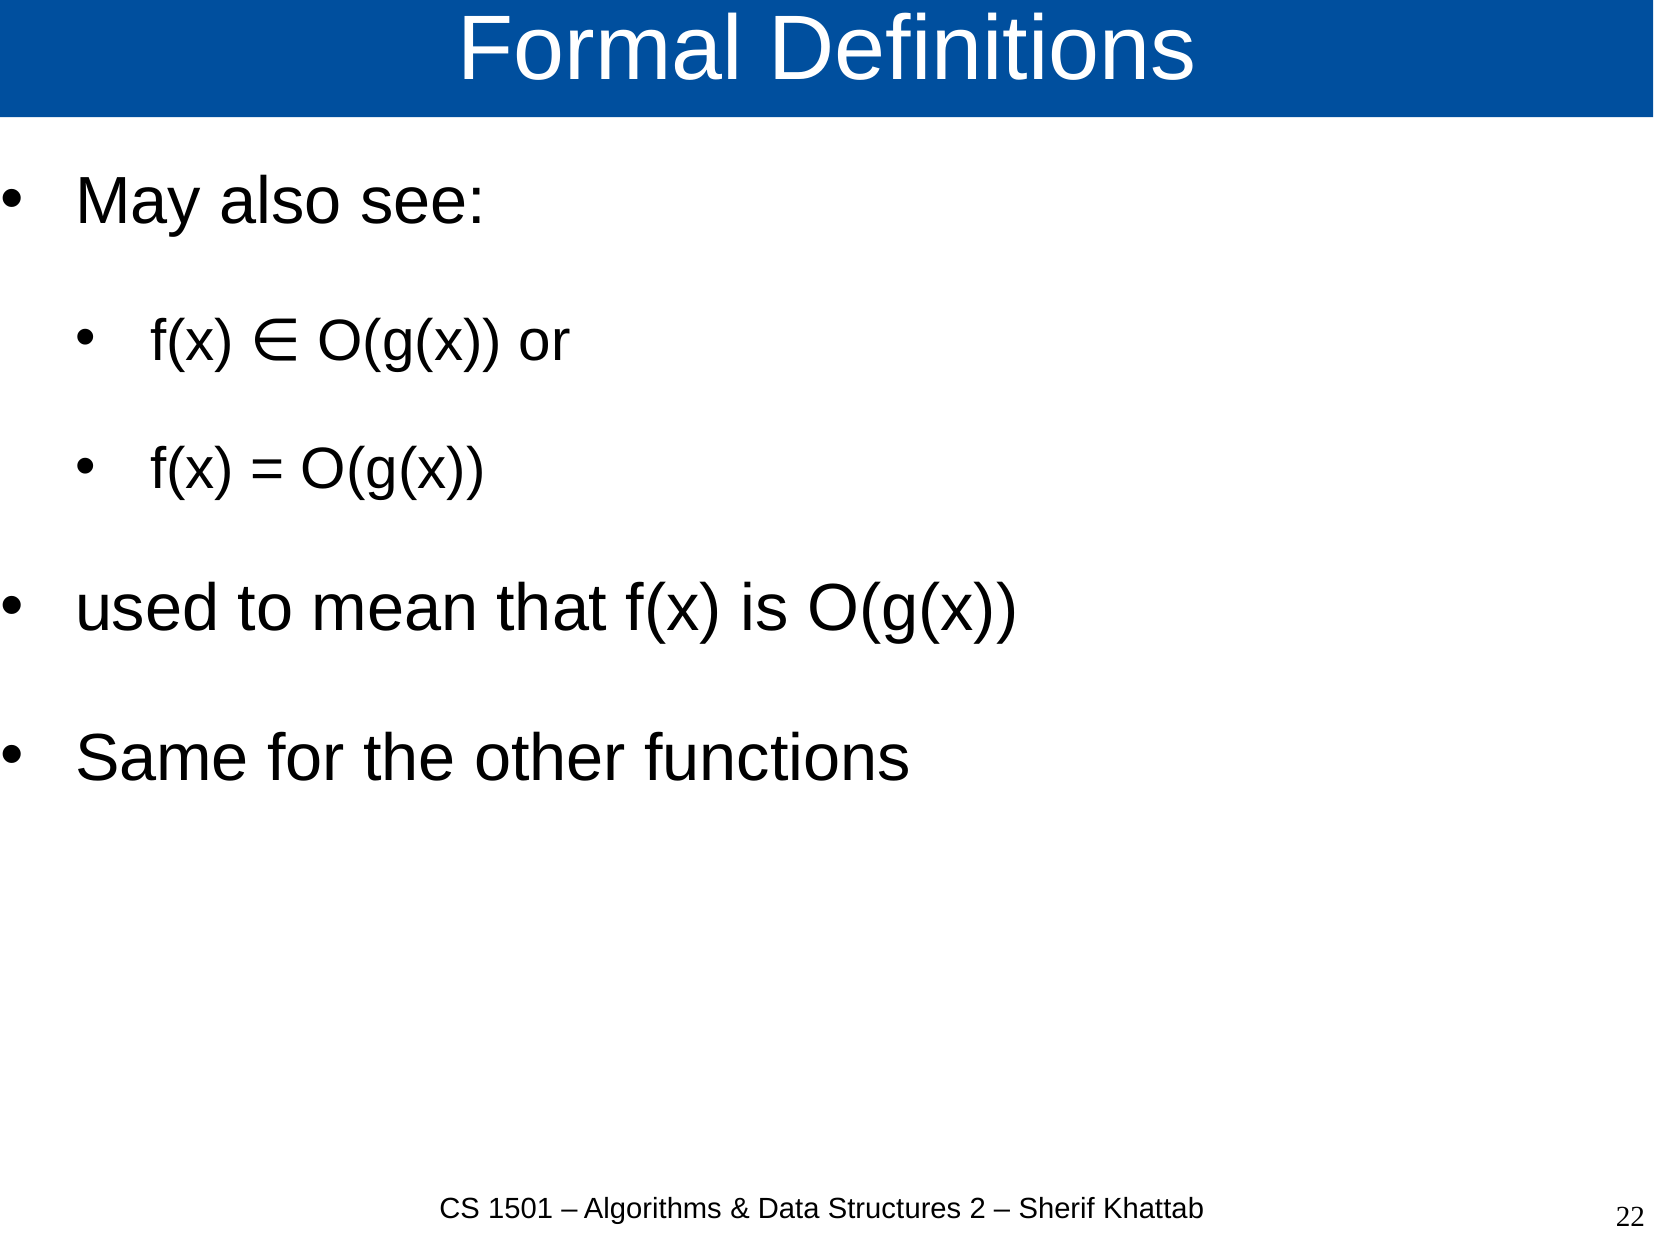

# Formal Definitions
May also see:
f(x) ∈ O(g(x)) or
f(x) = O(g(x))
used to mean that f(x) is O(g(x))
Same for the other functions

CS 1501 – Algorithms & Data Structures 2 – Sherif Khattab
22